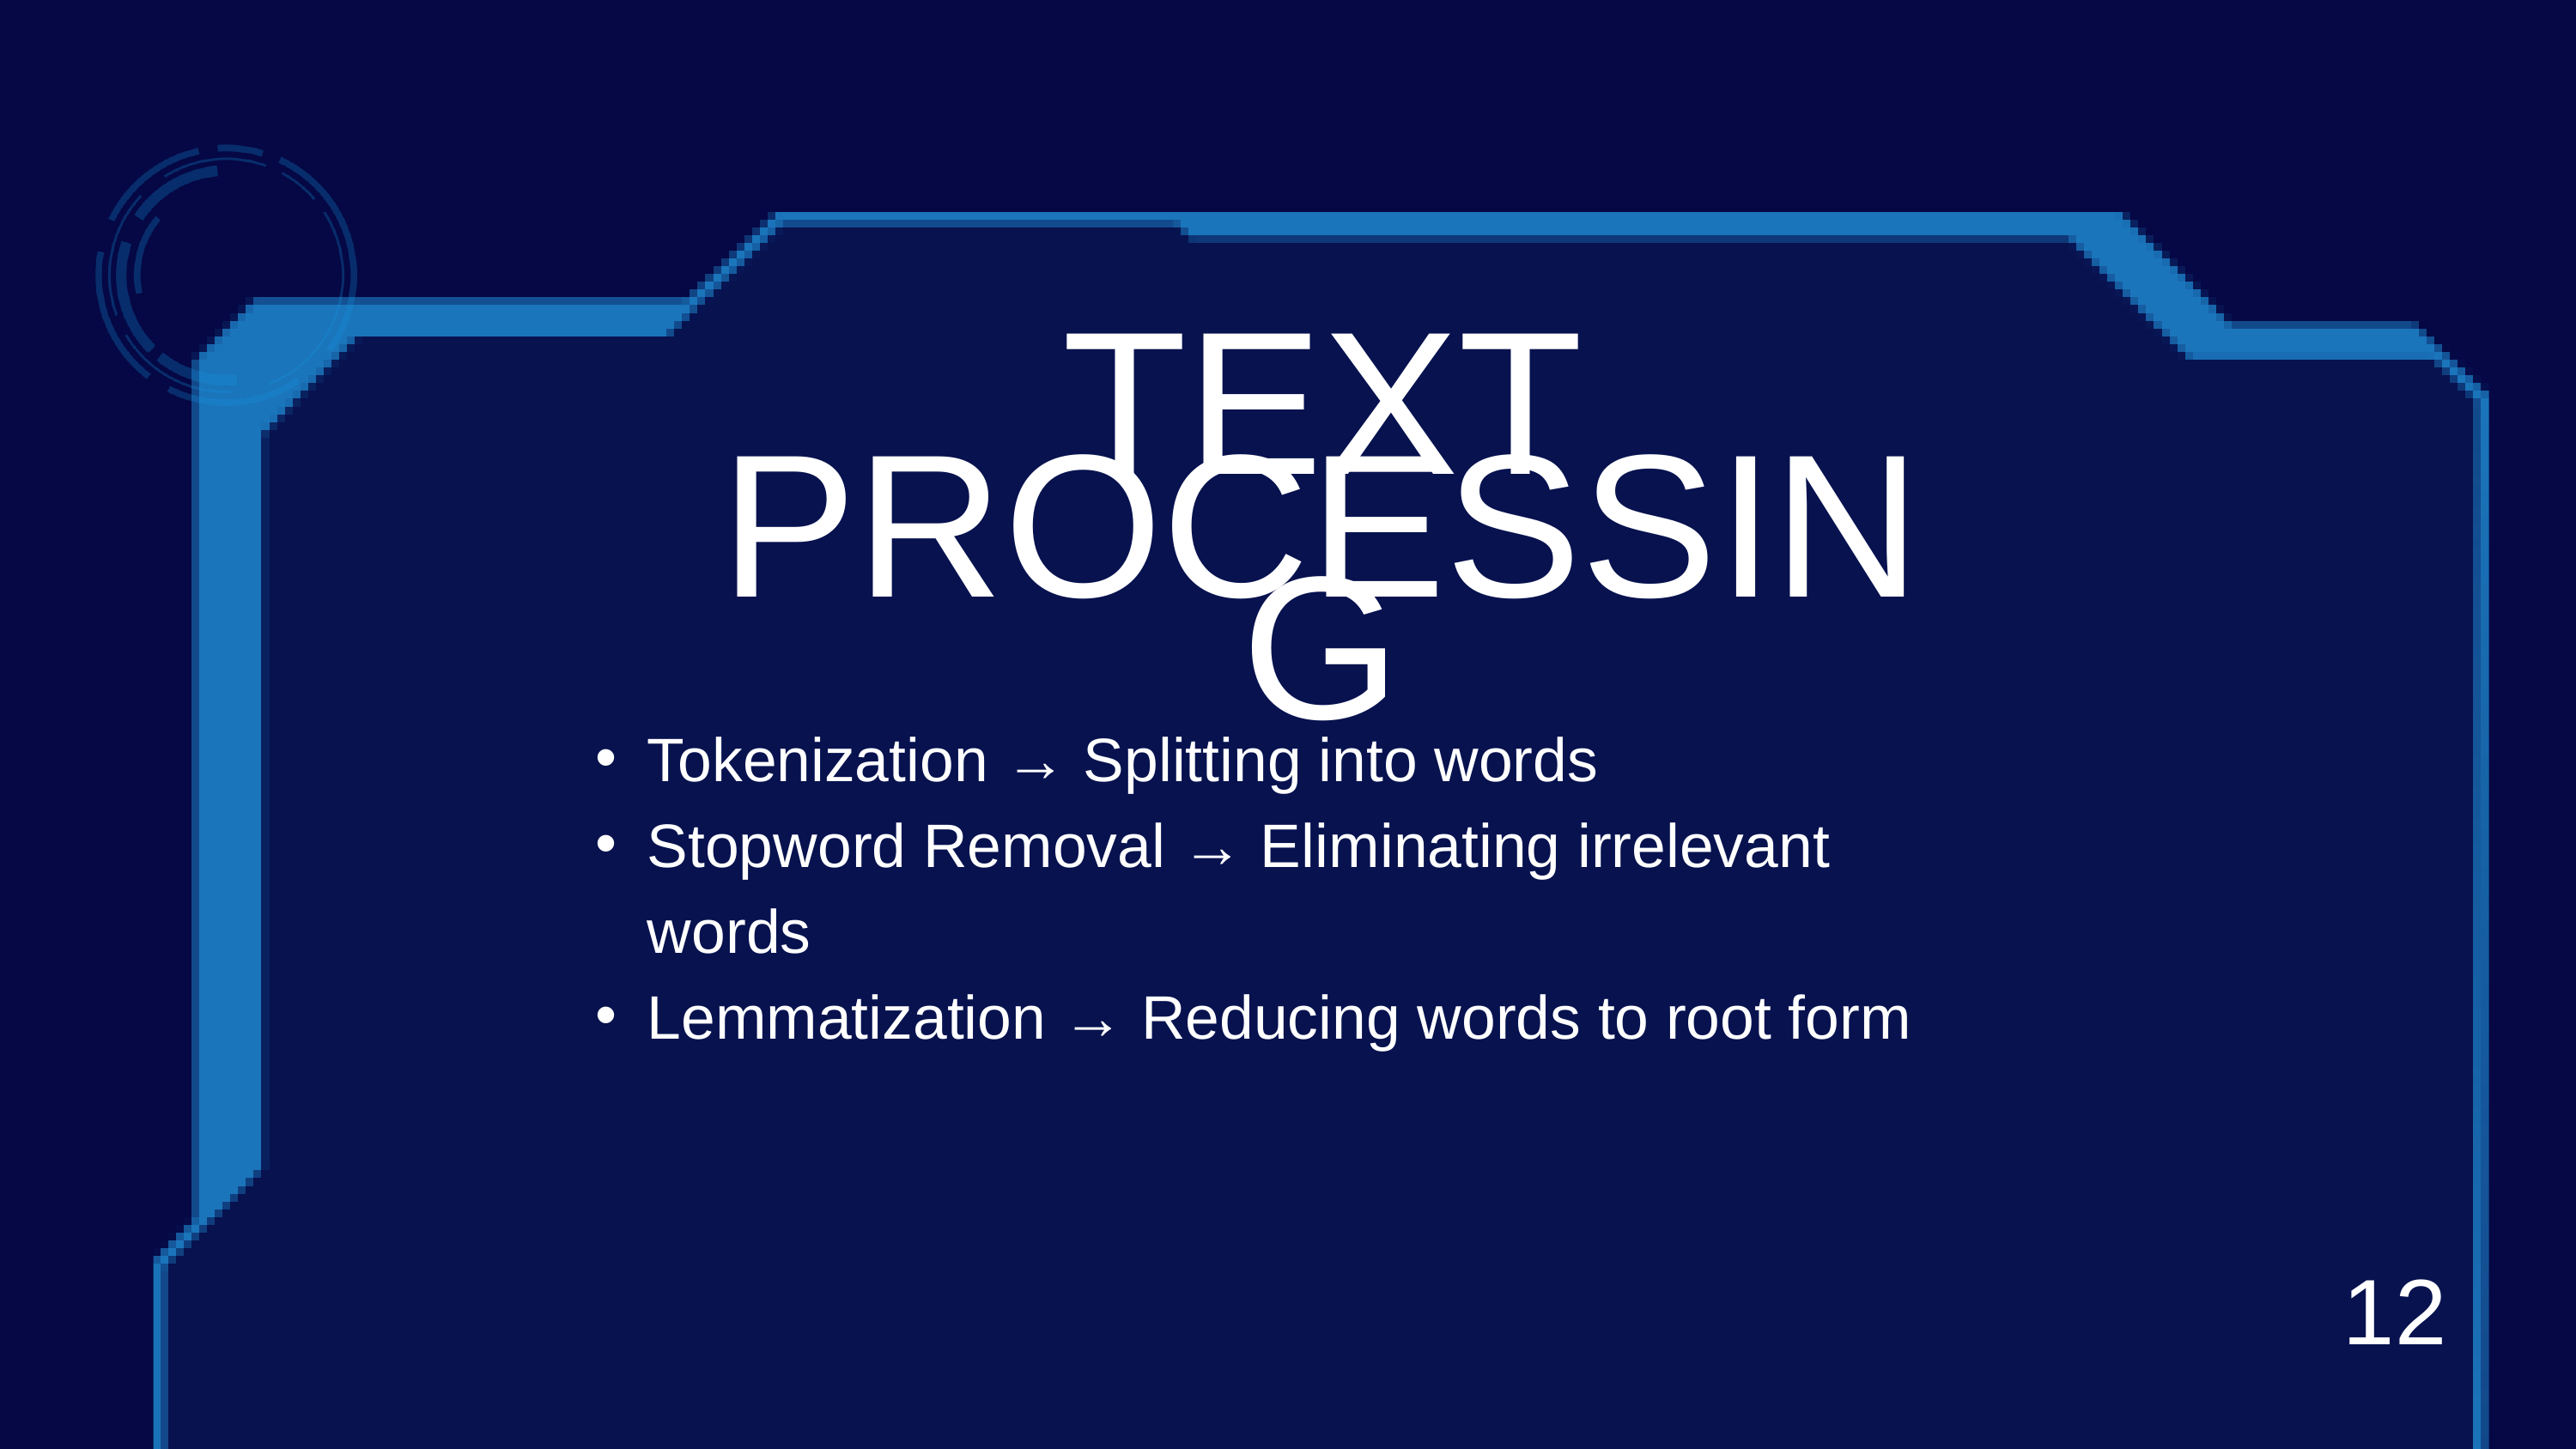

TEXT PROCESSING
Tokenization → Splitting into words
Stopword Removal → Eliminating irrelevant words
Lemmatization → Reducing words to root form

12